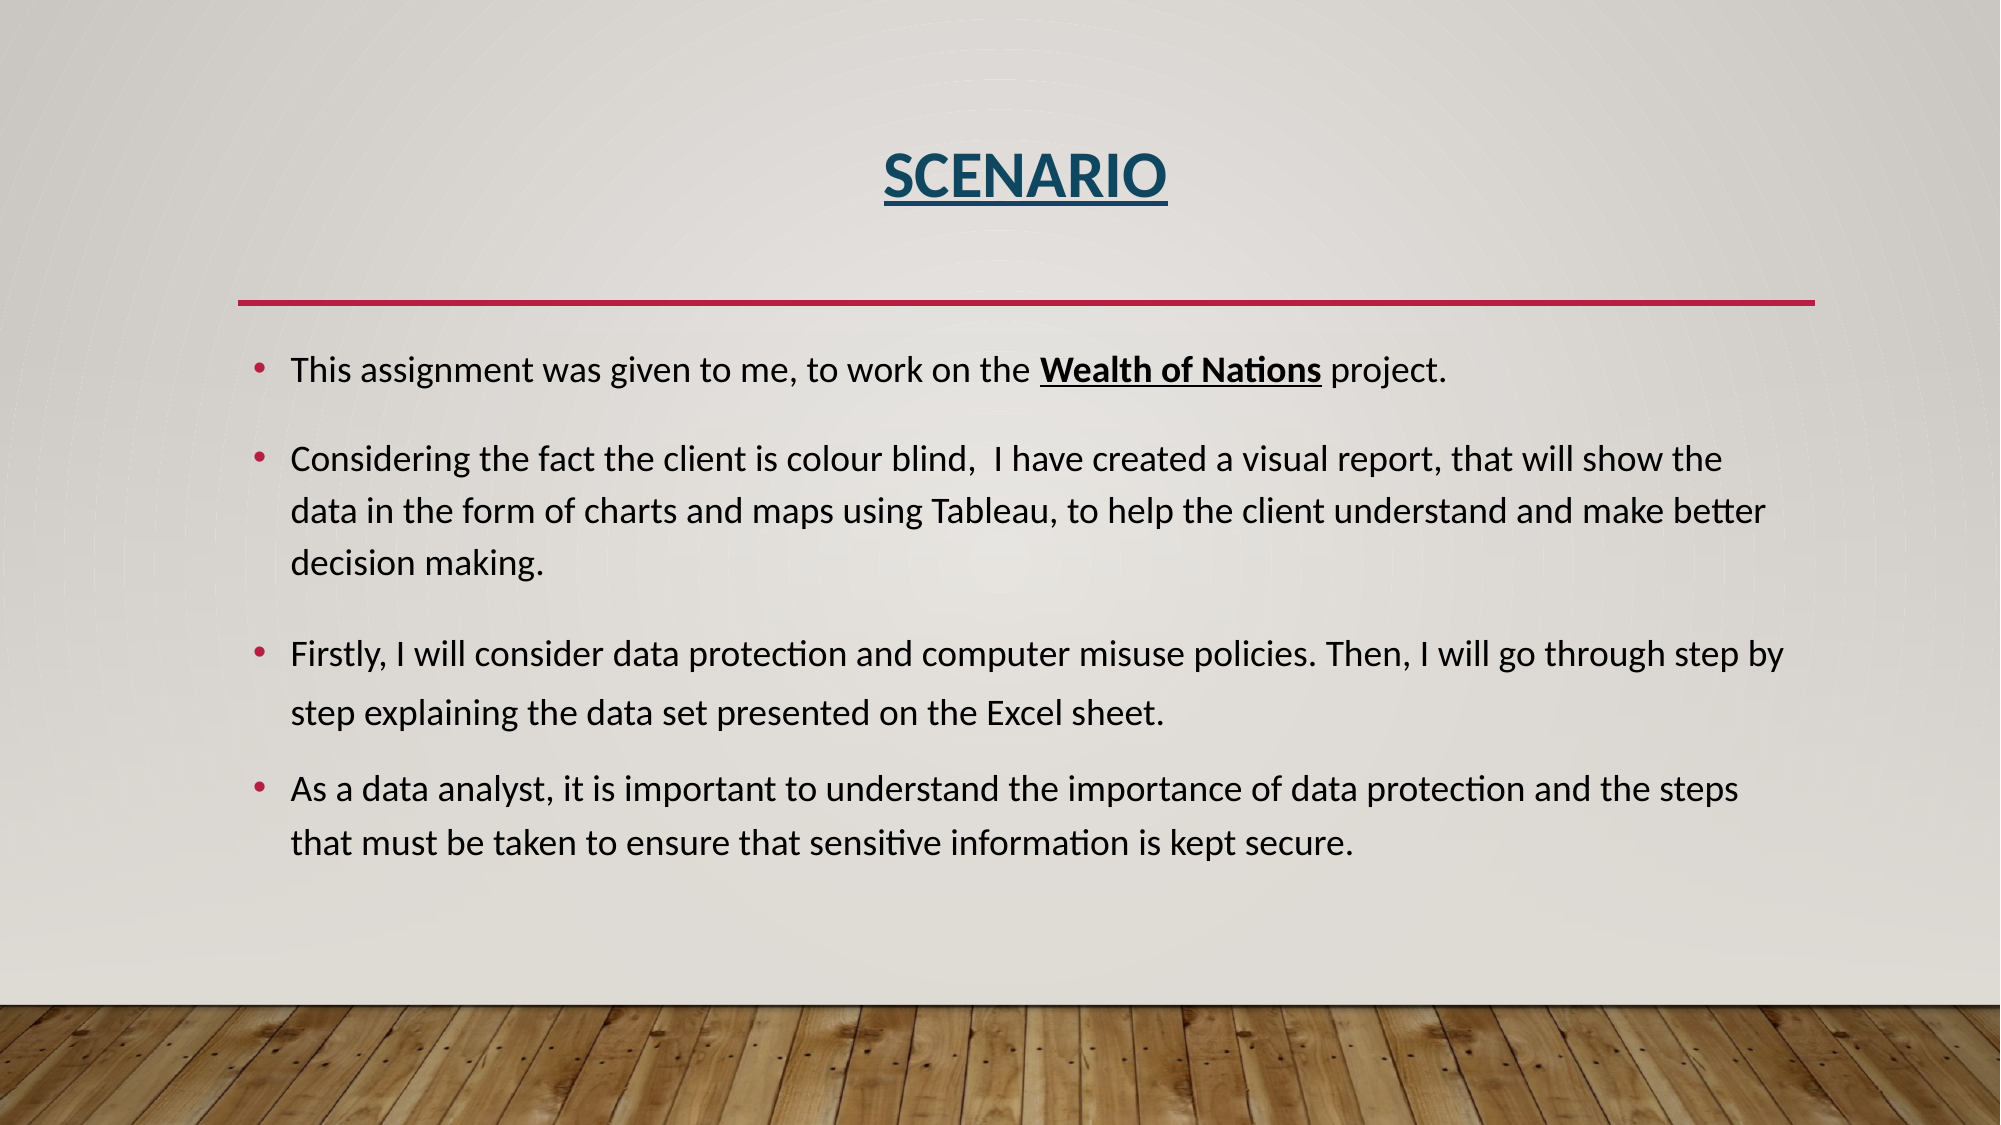

# Scenario
This assignment was given to me, to work on the Wealth of Nations project.
Considering the fact the client is colour blind,  I have created a visual report, that will show the data in the form of charts and maps using Tableau, to help the client understand and make better decision making.
Firstly, I will consider data protection and computer misuse policies. Then, I will go through step by step explaining the data set presented on the Excel sheet.
As a data analyst, it is important to understand the importance of data protection and the steps that must be taken to ensure that sensitive information is kept secure.